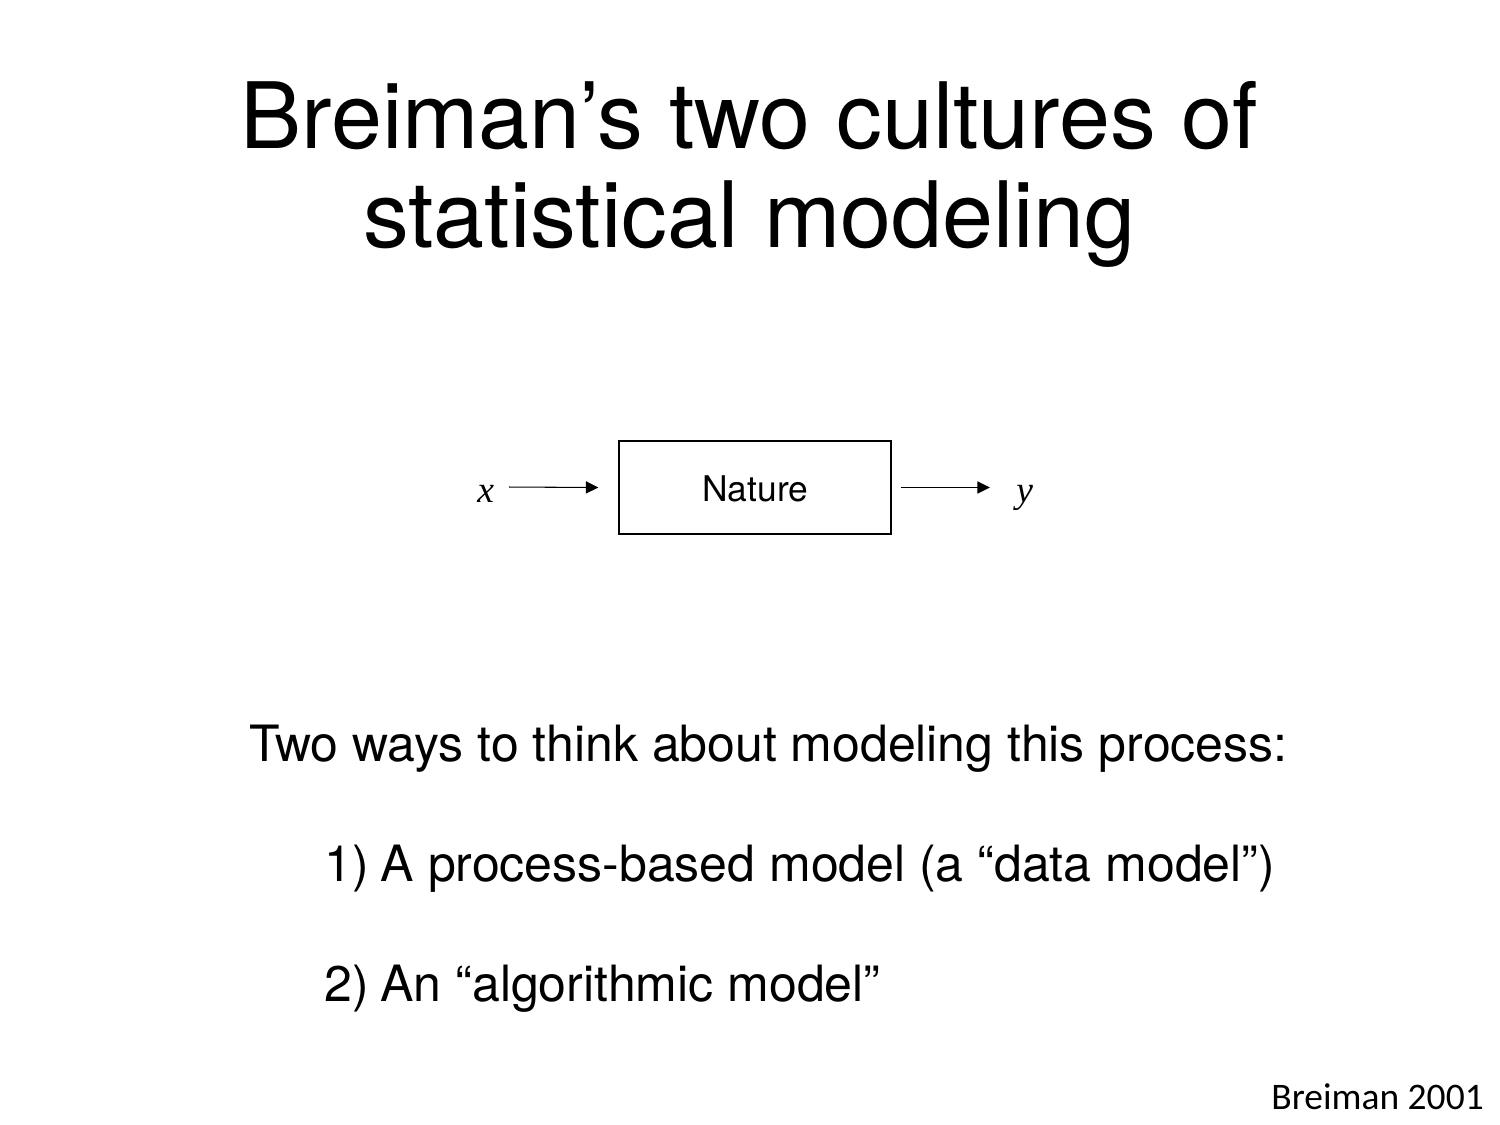

# Breiman’s two cultures of statistical modeling
Nature
x
y
Two ways to think about modeling this process:
A process-based model (a “data model”)
An “algorithmic model”
Breiman 2001